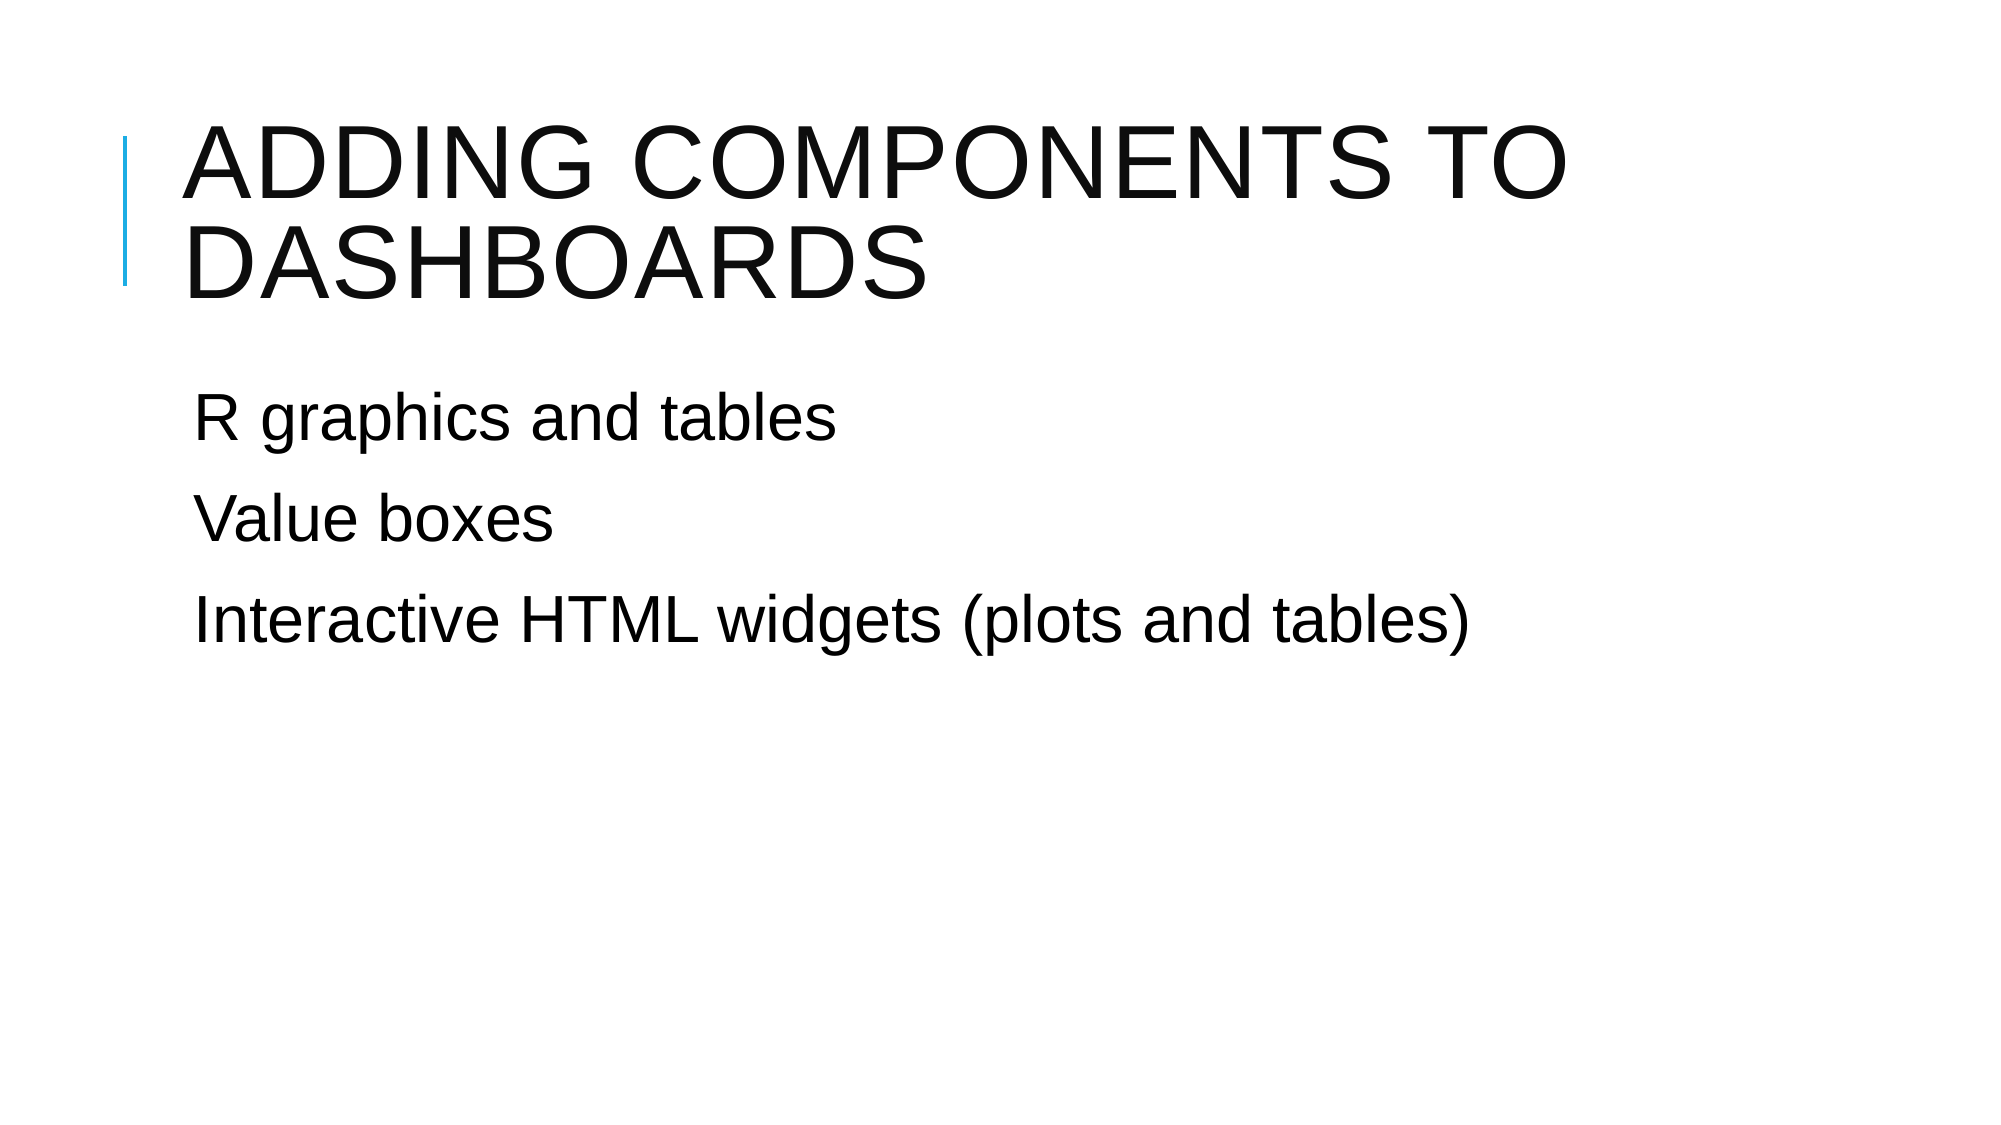

# ADDING COMPONENTS TO DASHBOARDS
R graphics and tables
Value boxes
Interactive HTML widgets (plots and tables)